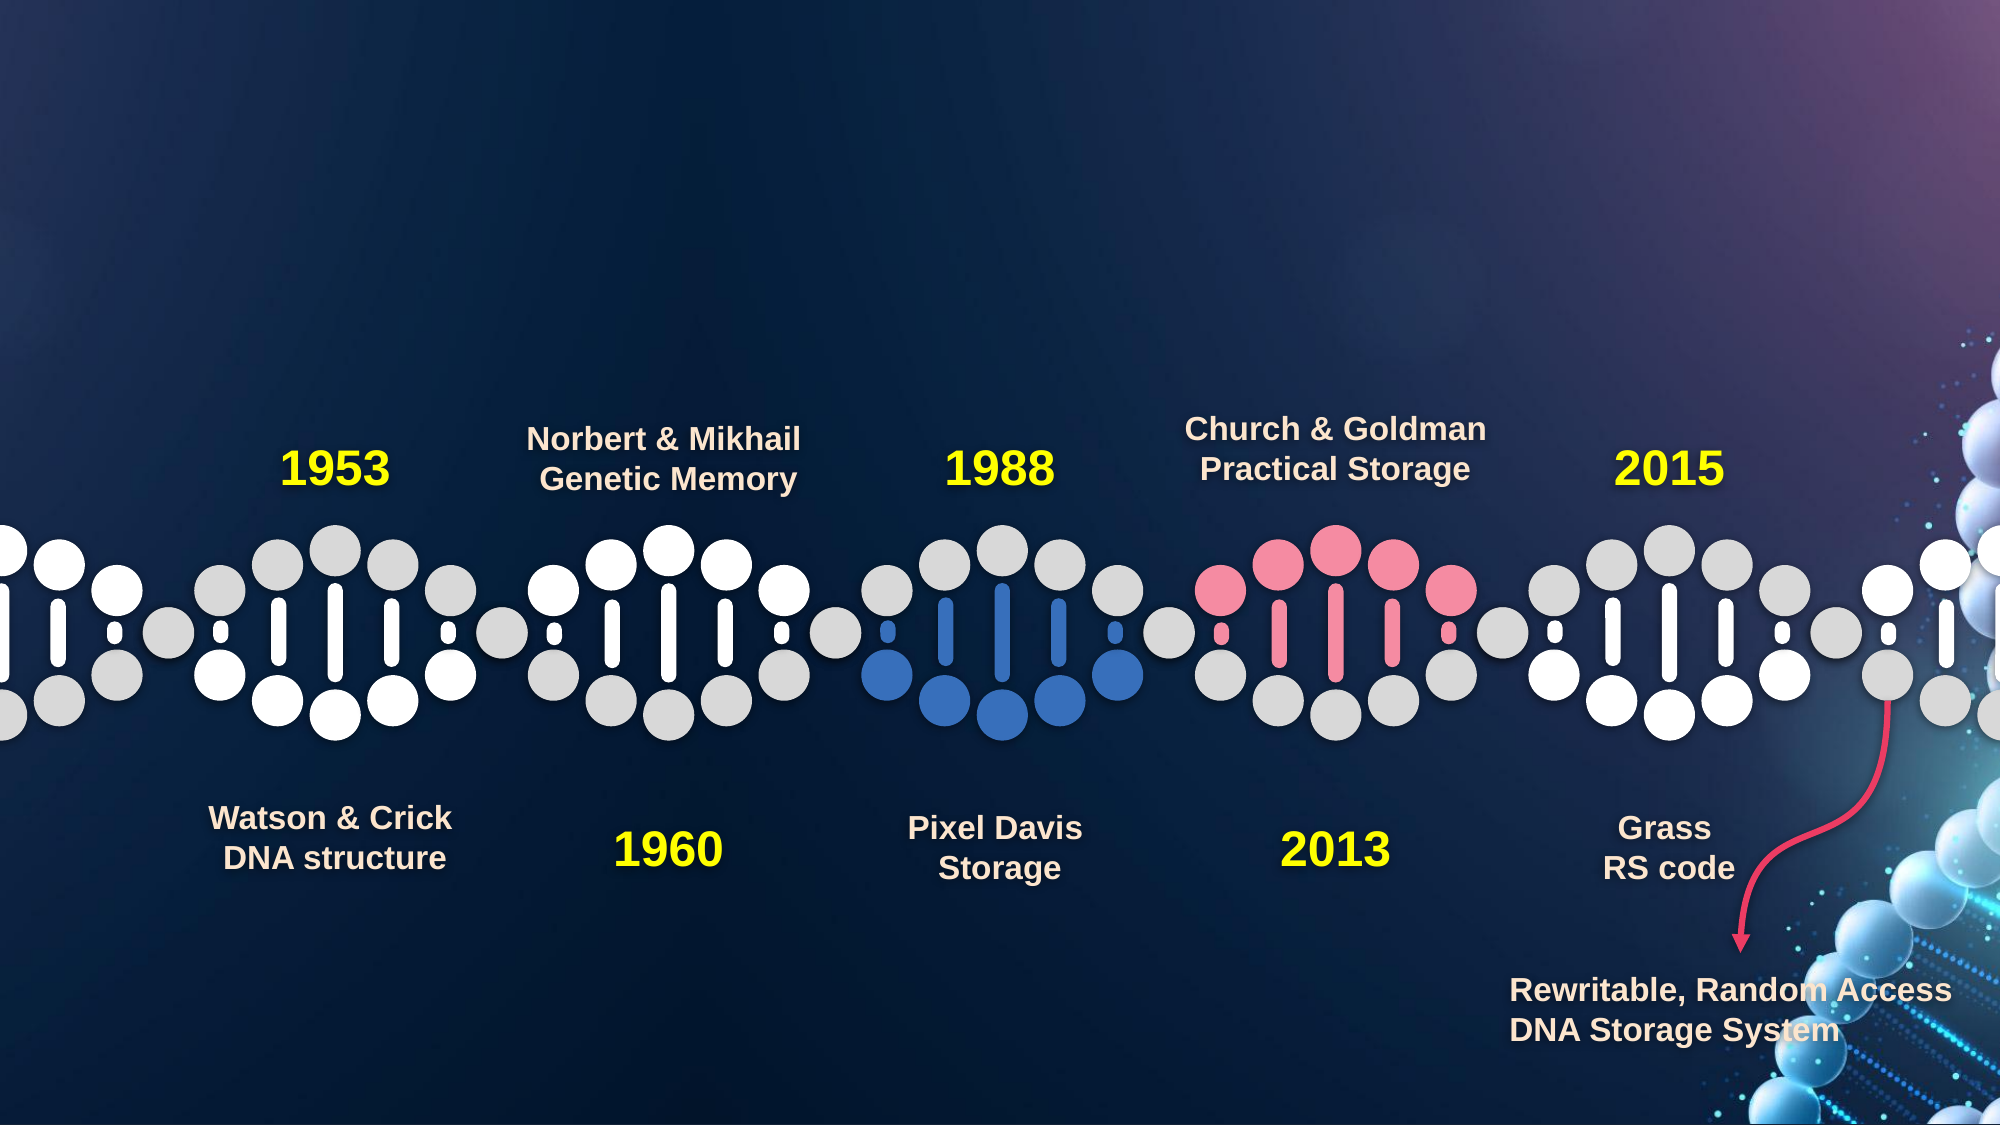

Church & Goldman
Practical Storage
Norbert & Mikhail
Genetic Memory
1953
1988
2015

Watson & Crick
DNA structure
Pixel Davis
Storage
Grass
RS code
1960
2013
Rewritable, Random Access DNA Storage System